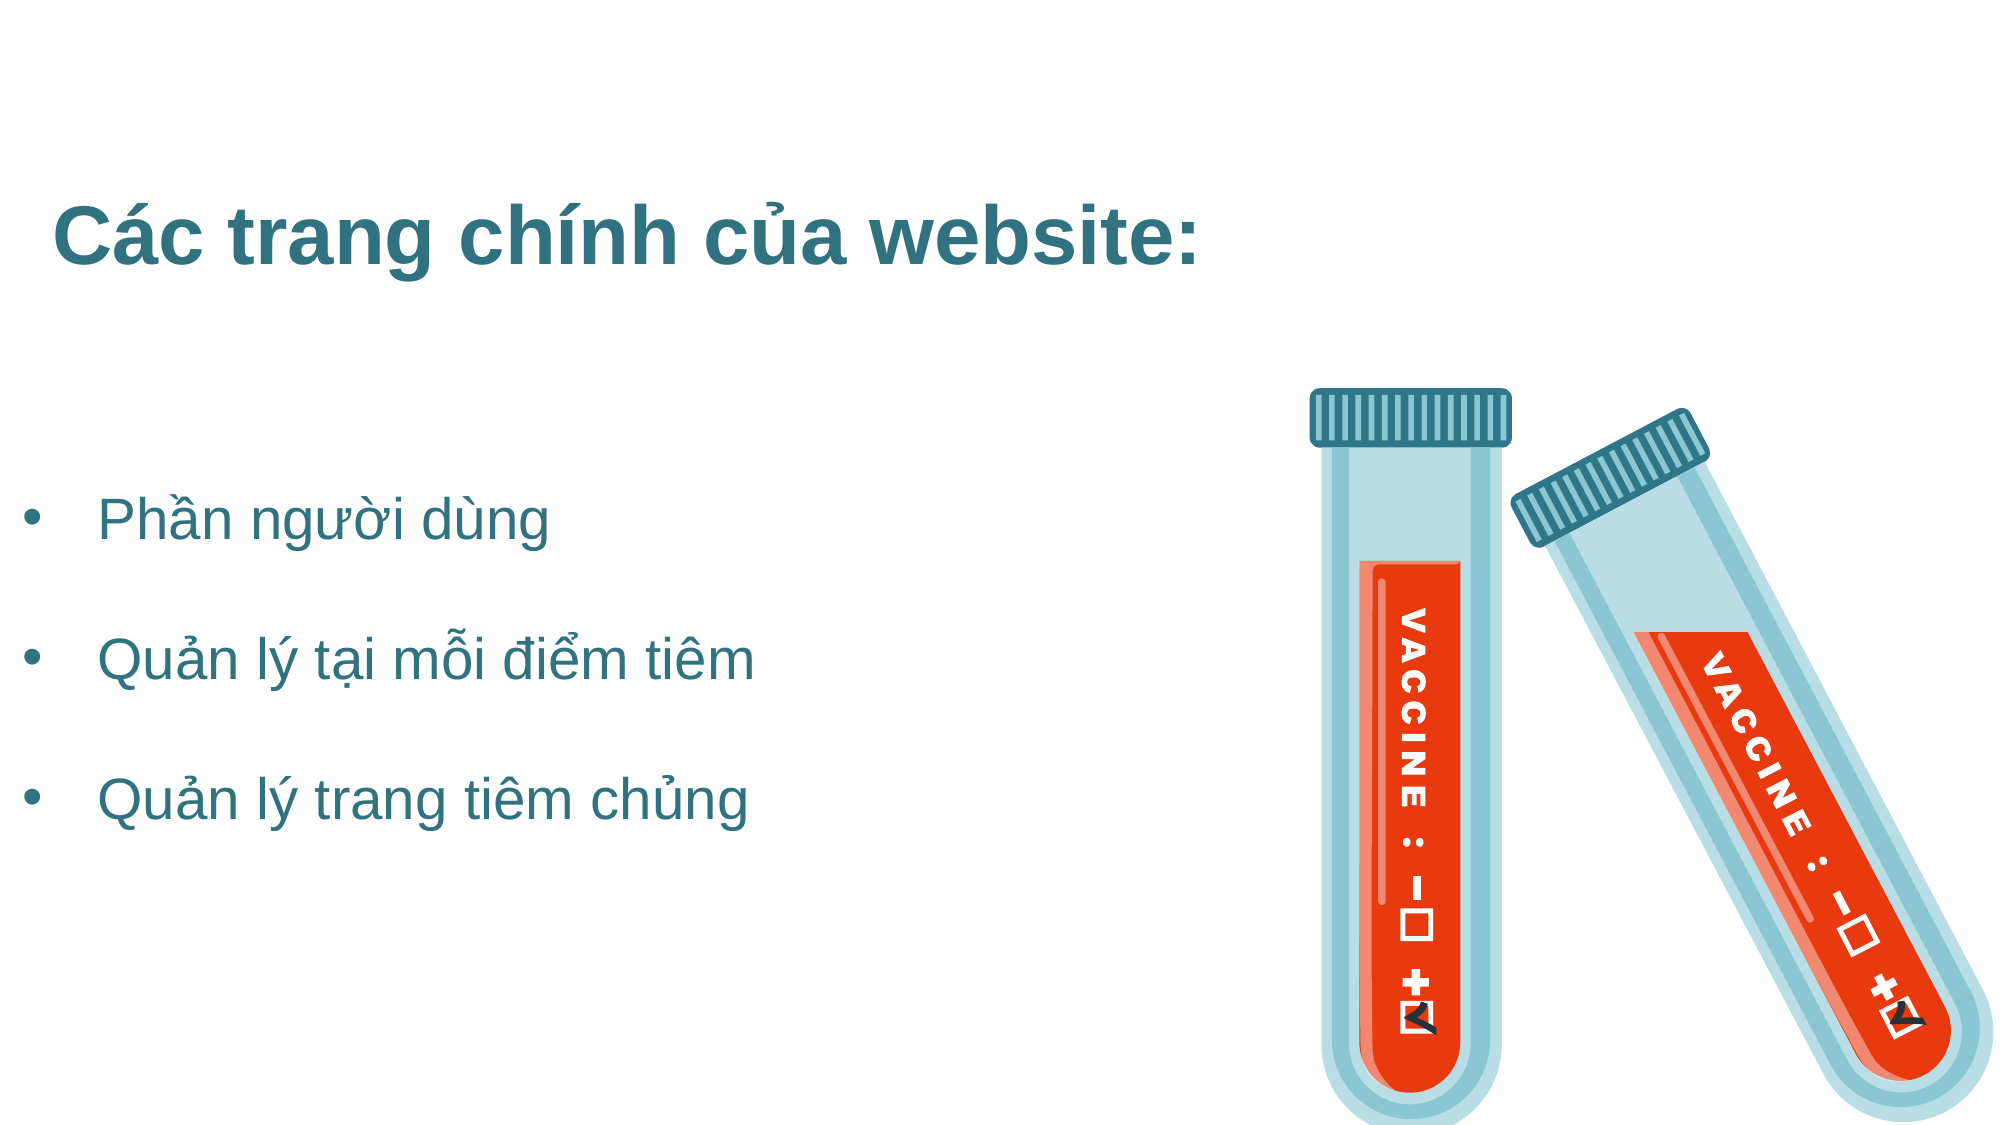

Các trang chính của website:
Content

Phần người dùng
Quản lý tại mỗi điểm tiêm
Quản lý trang tiêm chủng